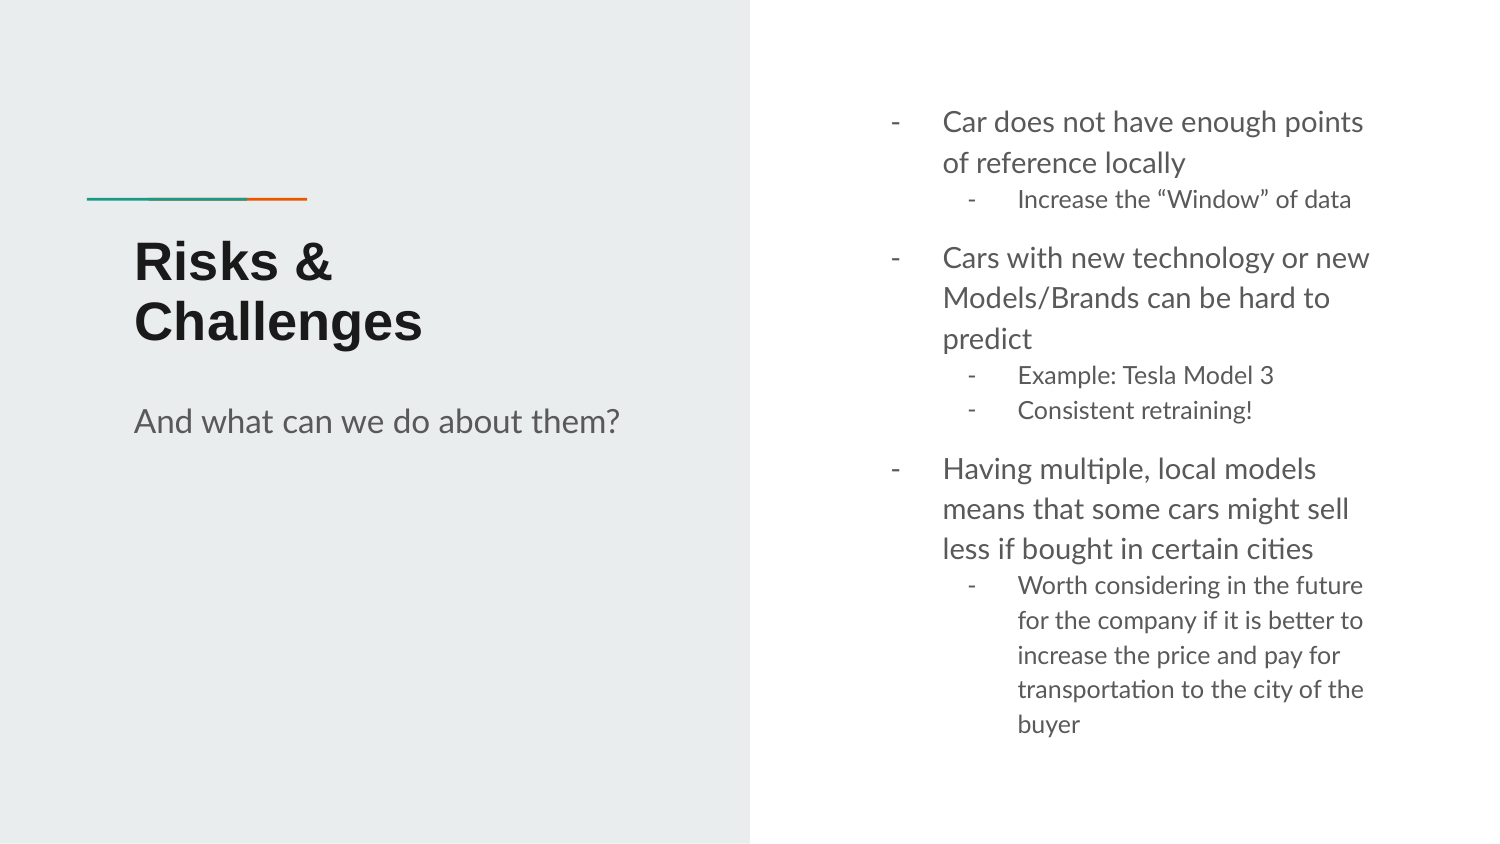

Car does not have enough points of reference locally
Increase the “Window” of data
Cars with new technology or new Models/Brands can be hard to predict
Example: Tesla Model 3
Consistent retraining!
Having multiple, local models means that some cars might sell less if bought in certain cities
Worth considering in the future for the company if it is better to increase the price and pay for transportation to the city of the buyer
# Risks &
Challenges
And what can we do about them?